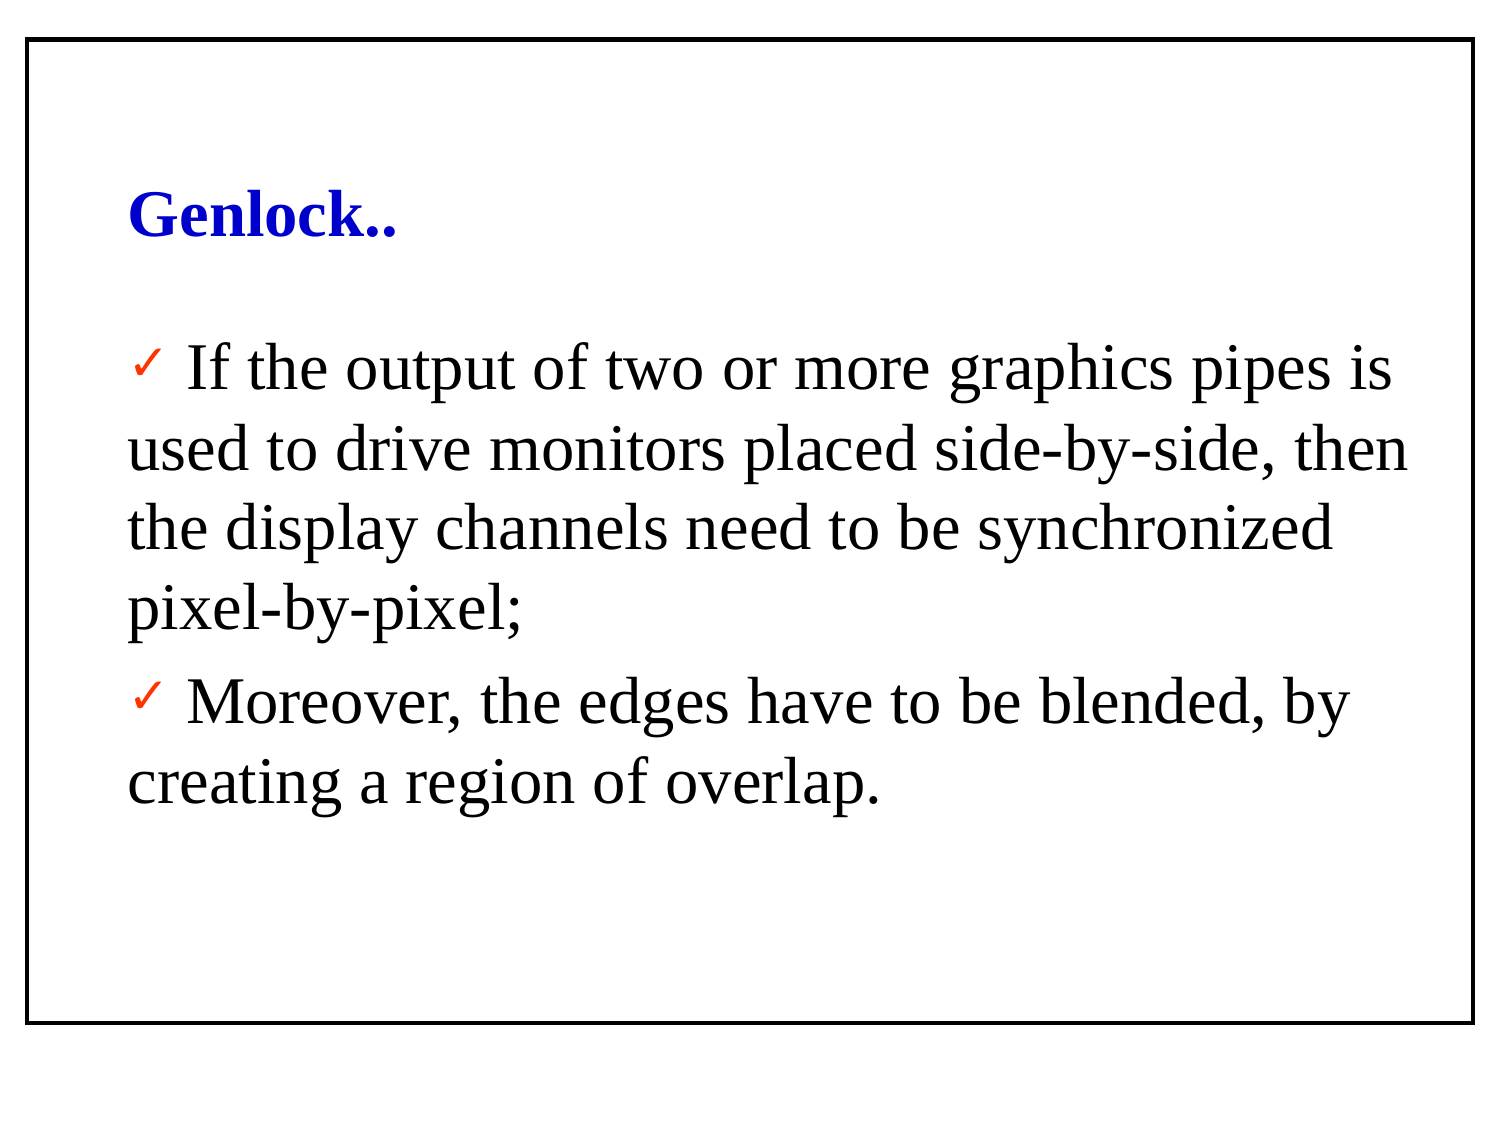

Genlock..

 If the output of two or more graphics pipes is used to drive monitors placed side-by-side, then the display channels need to be synchronized pixel-by-pixel;
 Moreover, the edges have to be blended, by creating a region of overlap.